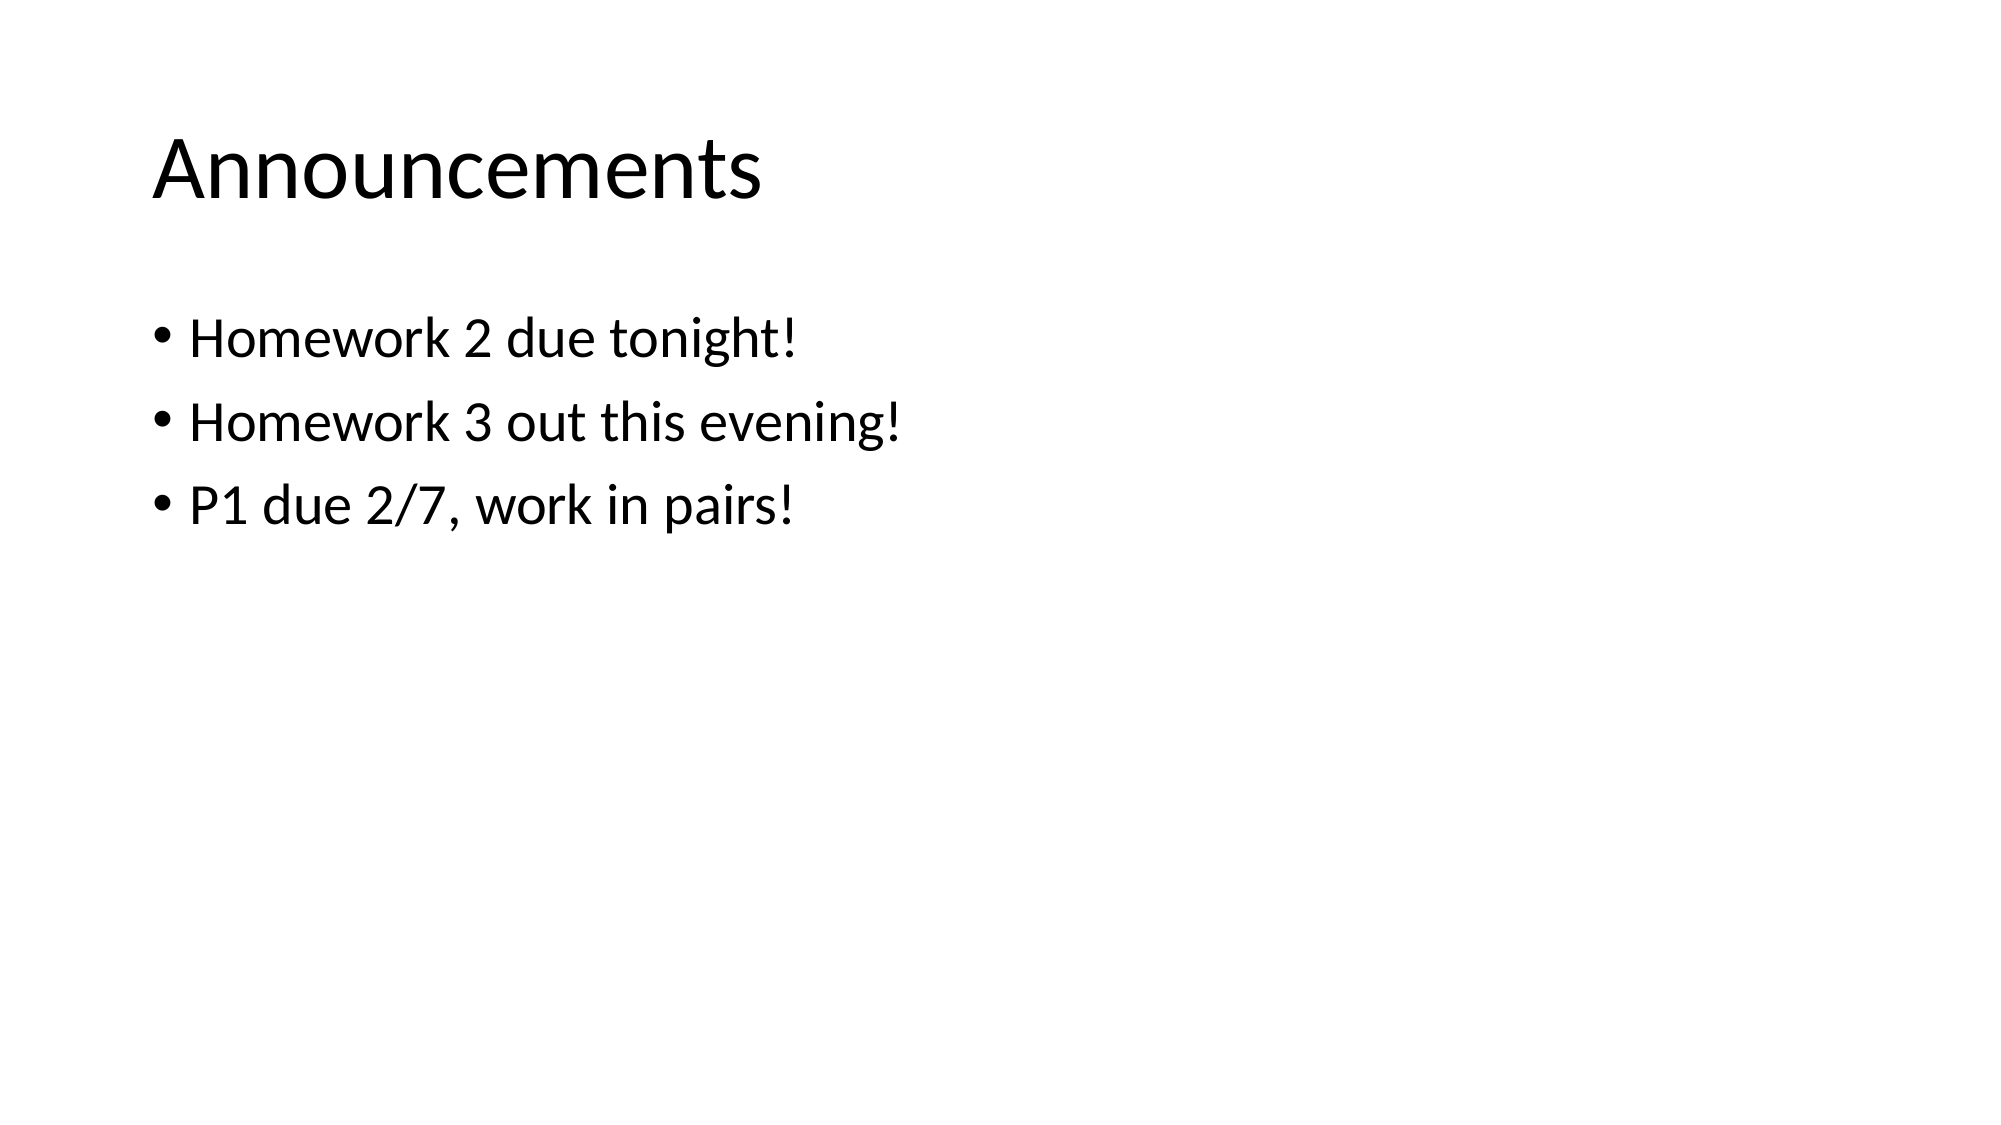

# Announcements
Homework 2 due tonight!
Homework 3 out this evening!
P1 due 2/7, work in pairs!